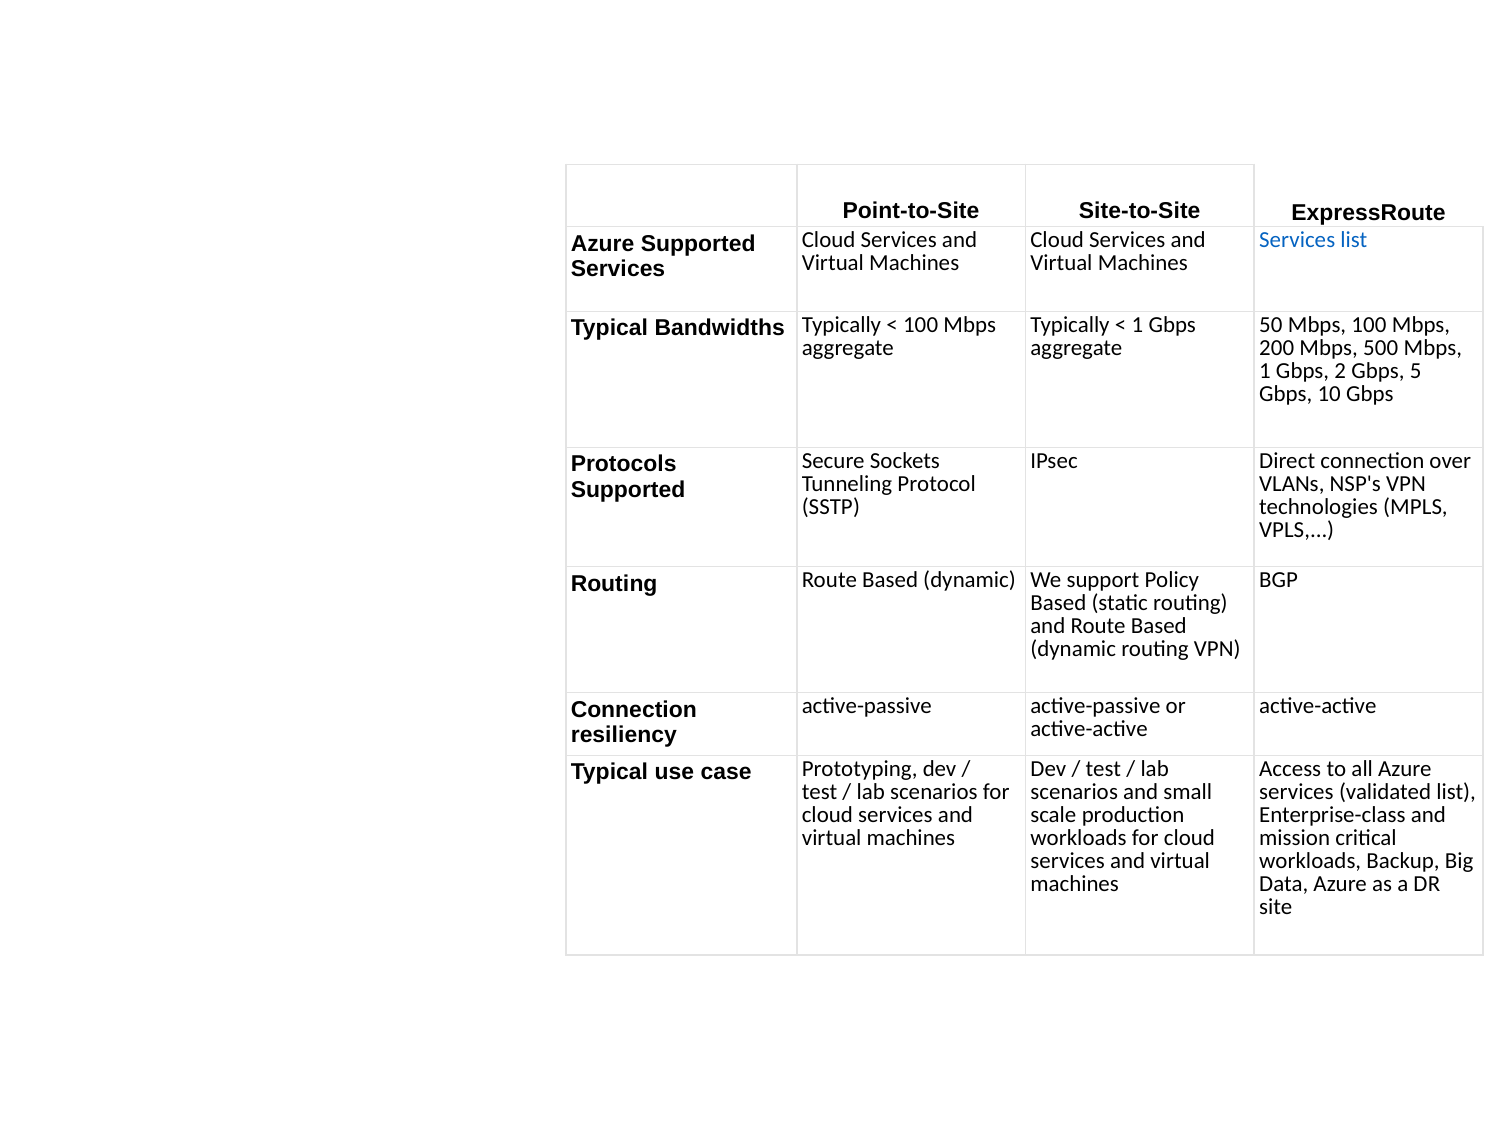

|  | Point-to-Site | Site-to-Site | ExpressRoute |
| --- | --- | --- | --- |
| Azure Supported Services | Cloud Services and Virtual Machines | Cloud Services and Virtual Machines | Services list |
| Typical Bandwidths | Typically < 100 Mbps aggregate | Typically < 1 Gbps aggregate | 50 Mbps, 100 Mbps, 200 Mbps, 500 Mbps, 1 Gbps, 2 Gbps, 5 Gbps, 10 Gbps |
| Protocols Supported | Secure Sockets Tunneling Protocol (SSTP) | IPsec | Direct connection over VLANs, NSP's VPN technologies (MPLS, VPLS,...) |
| Routing | Route Based (dynamic) | We support Policy Based (static routing) and Route Based (dynamic routing VPN) | BGP |
| Connection resiliency | active-passive | active-passive or active-active | active-active |
| Typical use case | Prototyping, dev / test / lab scenarios for cloud services and virtual machines | Dev / test / lab scenarios and small scale production workloads for cloud services and virtual machines | Access to all Azure services (validated list), Enterprise-class and mission critical workloads, Backup, Big Data, Azure as a DR site |